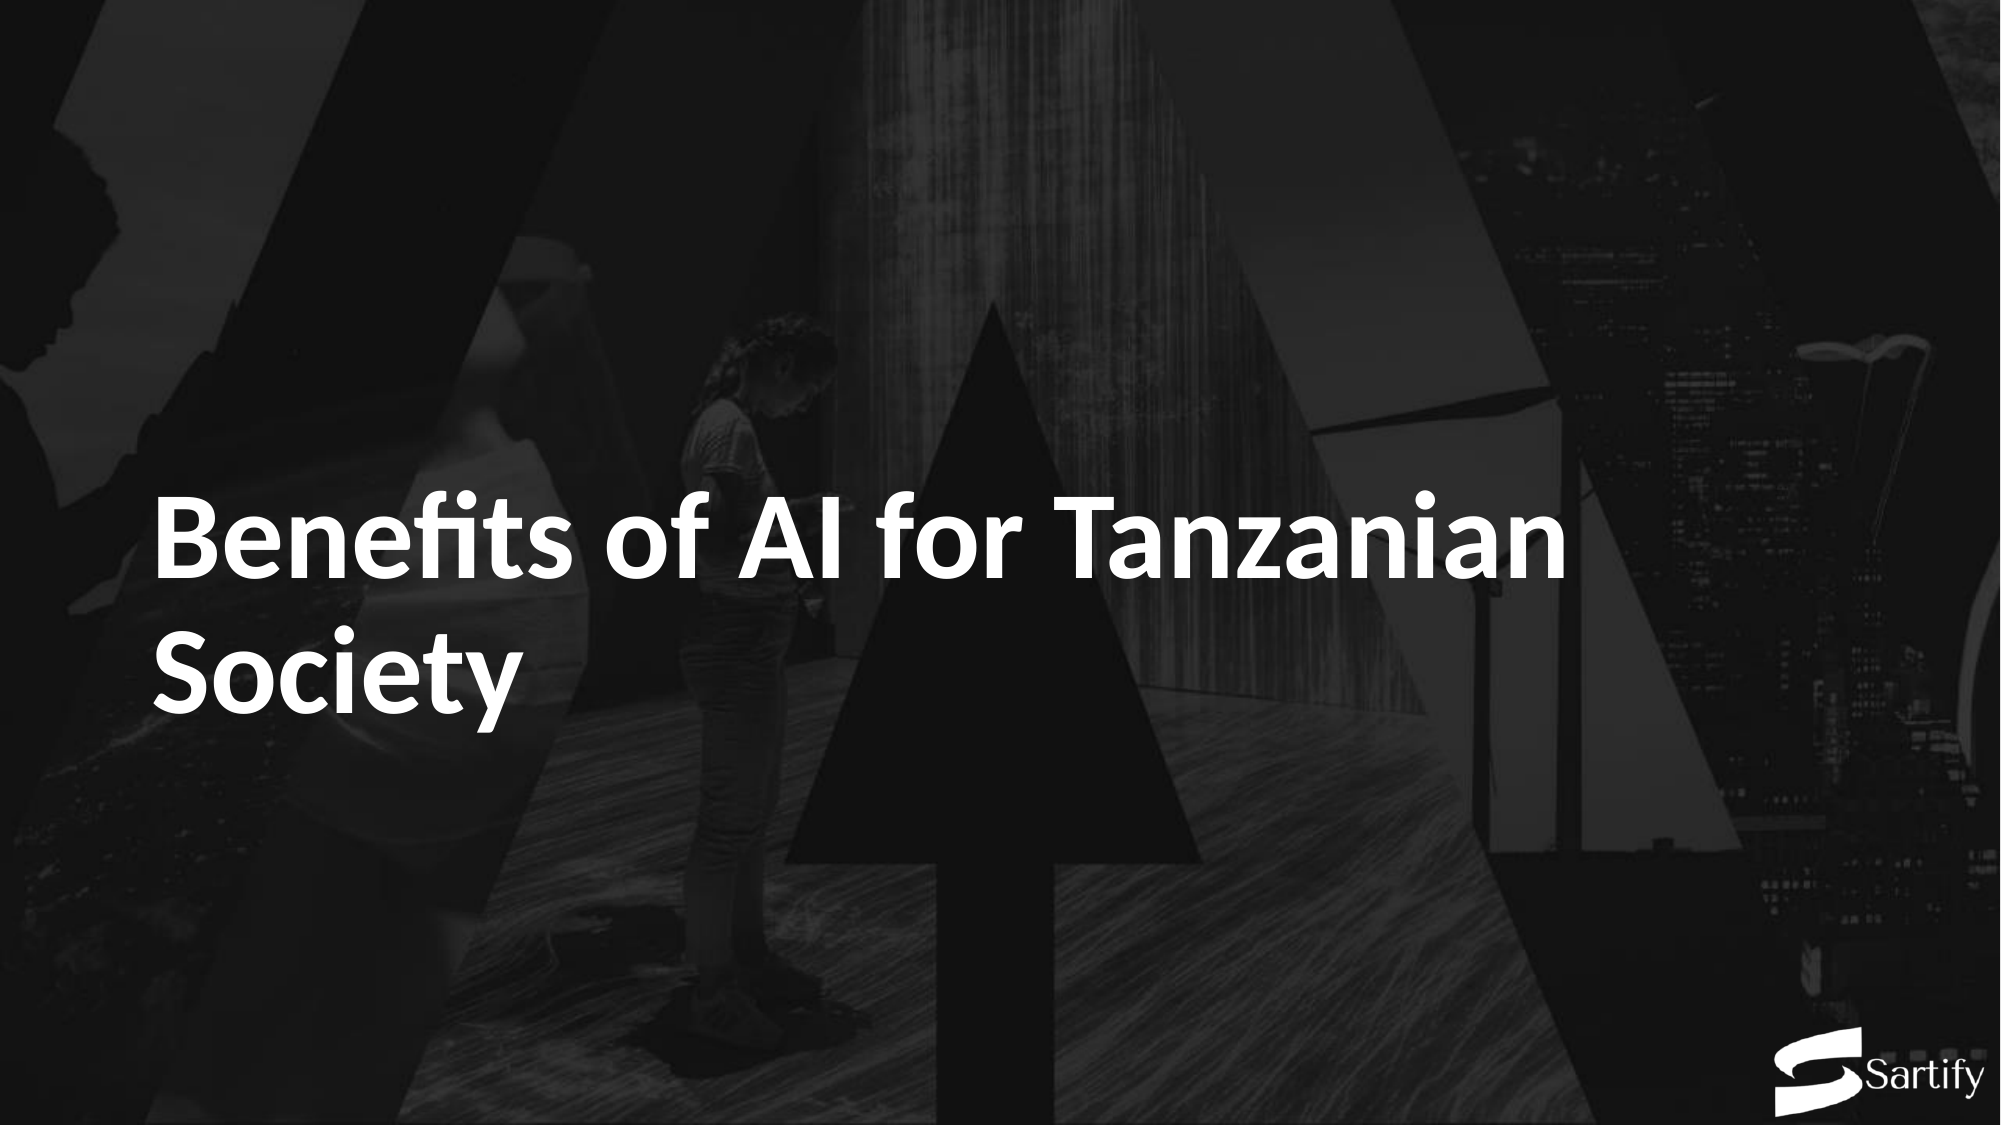

# Benefits of AI for Tanzanian Society